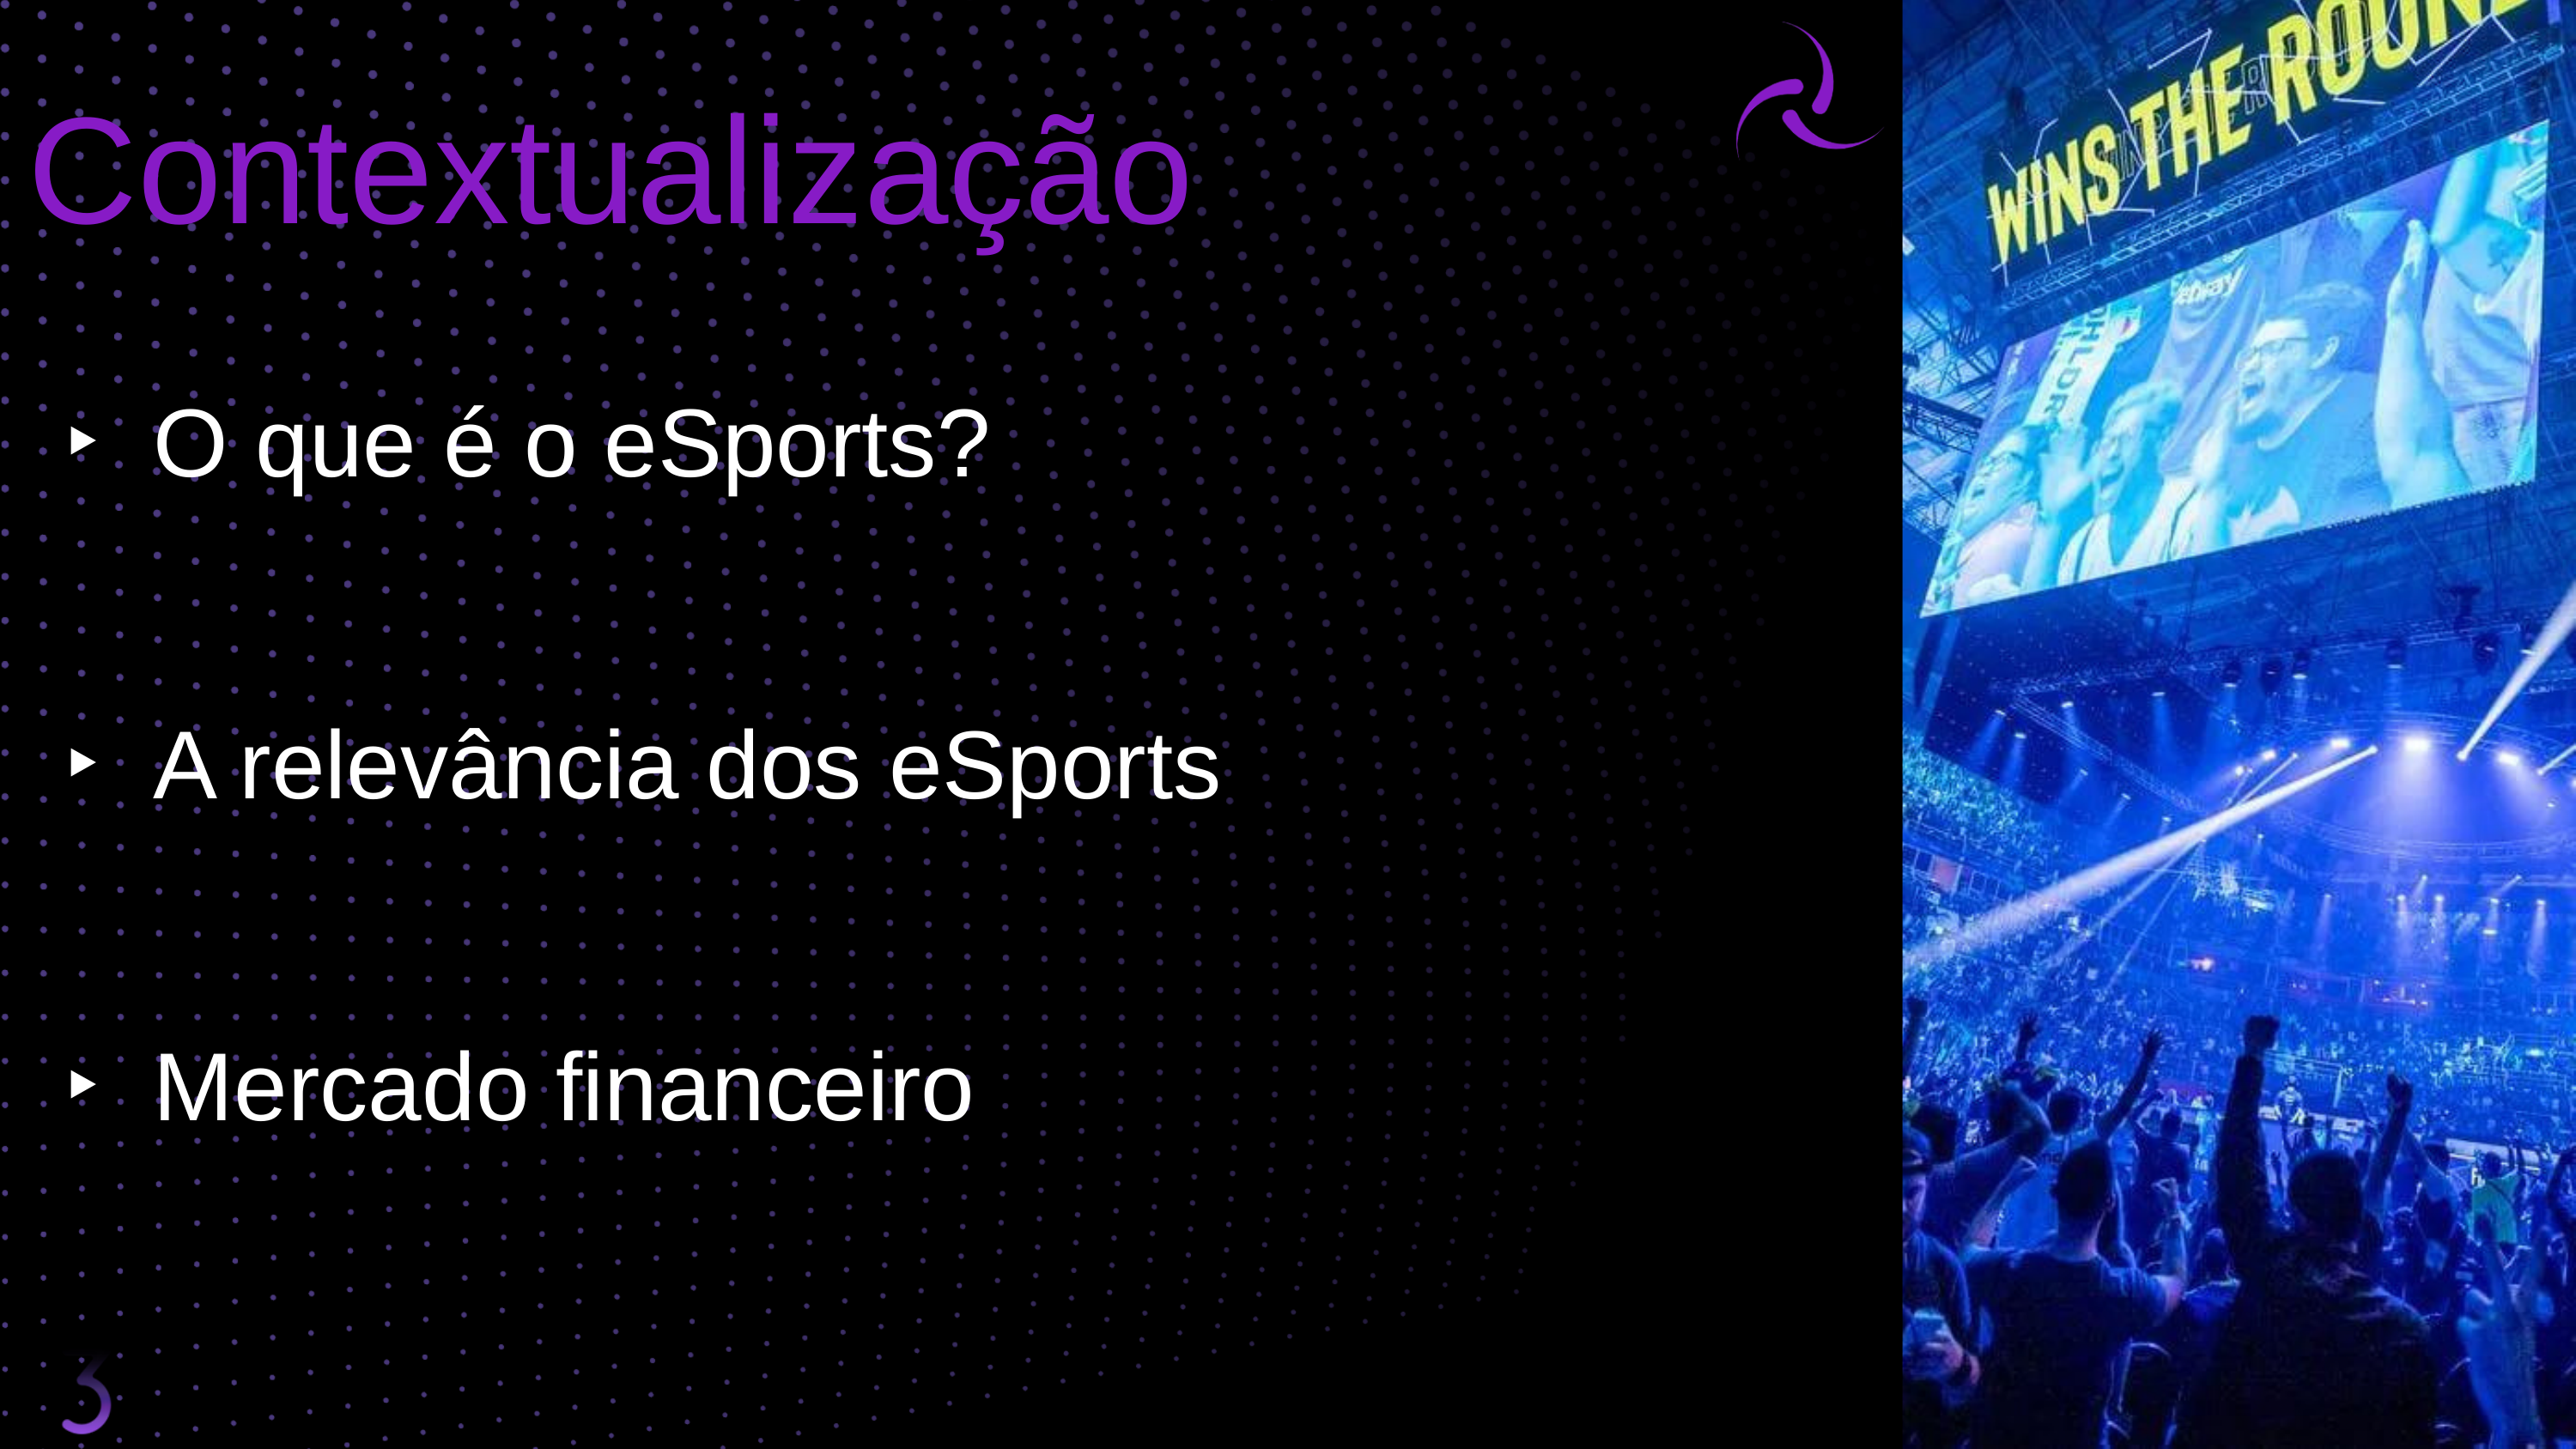

Contextualização
‣  O que é o eSports?

‣  A relevância dos eSports

‣  Mercado financeiro